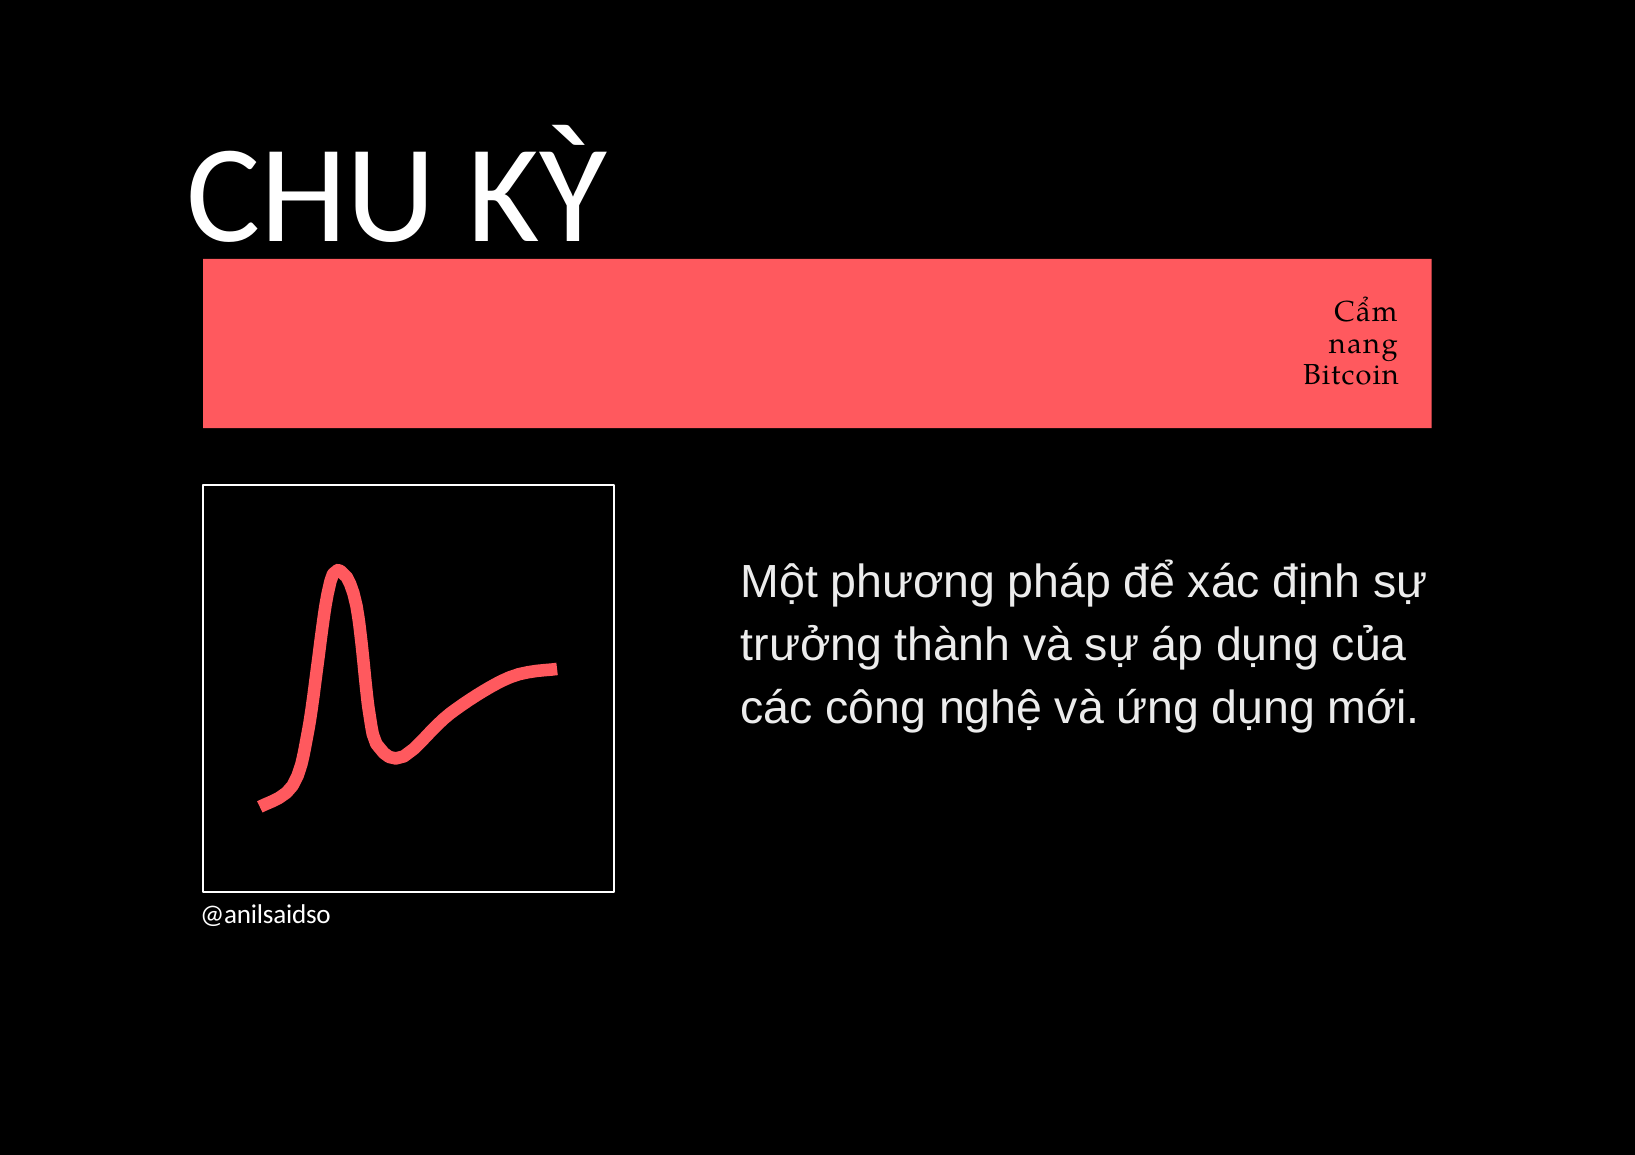

# CHU KỲ

Cẩm nang Bitcoin

Một phương pháp để xác định sự trưởng thành và sự áp dụng của các công nghệ và ứng dụng mới.

@anilsaidso